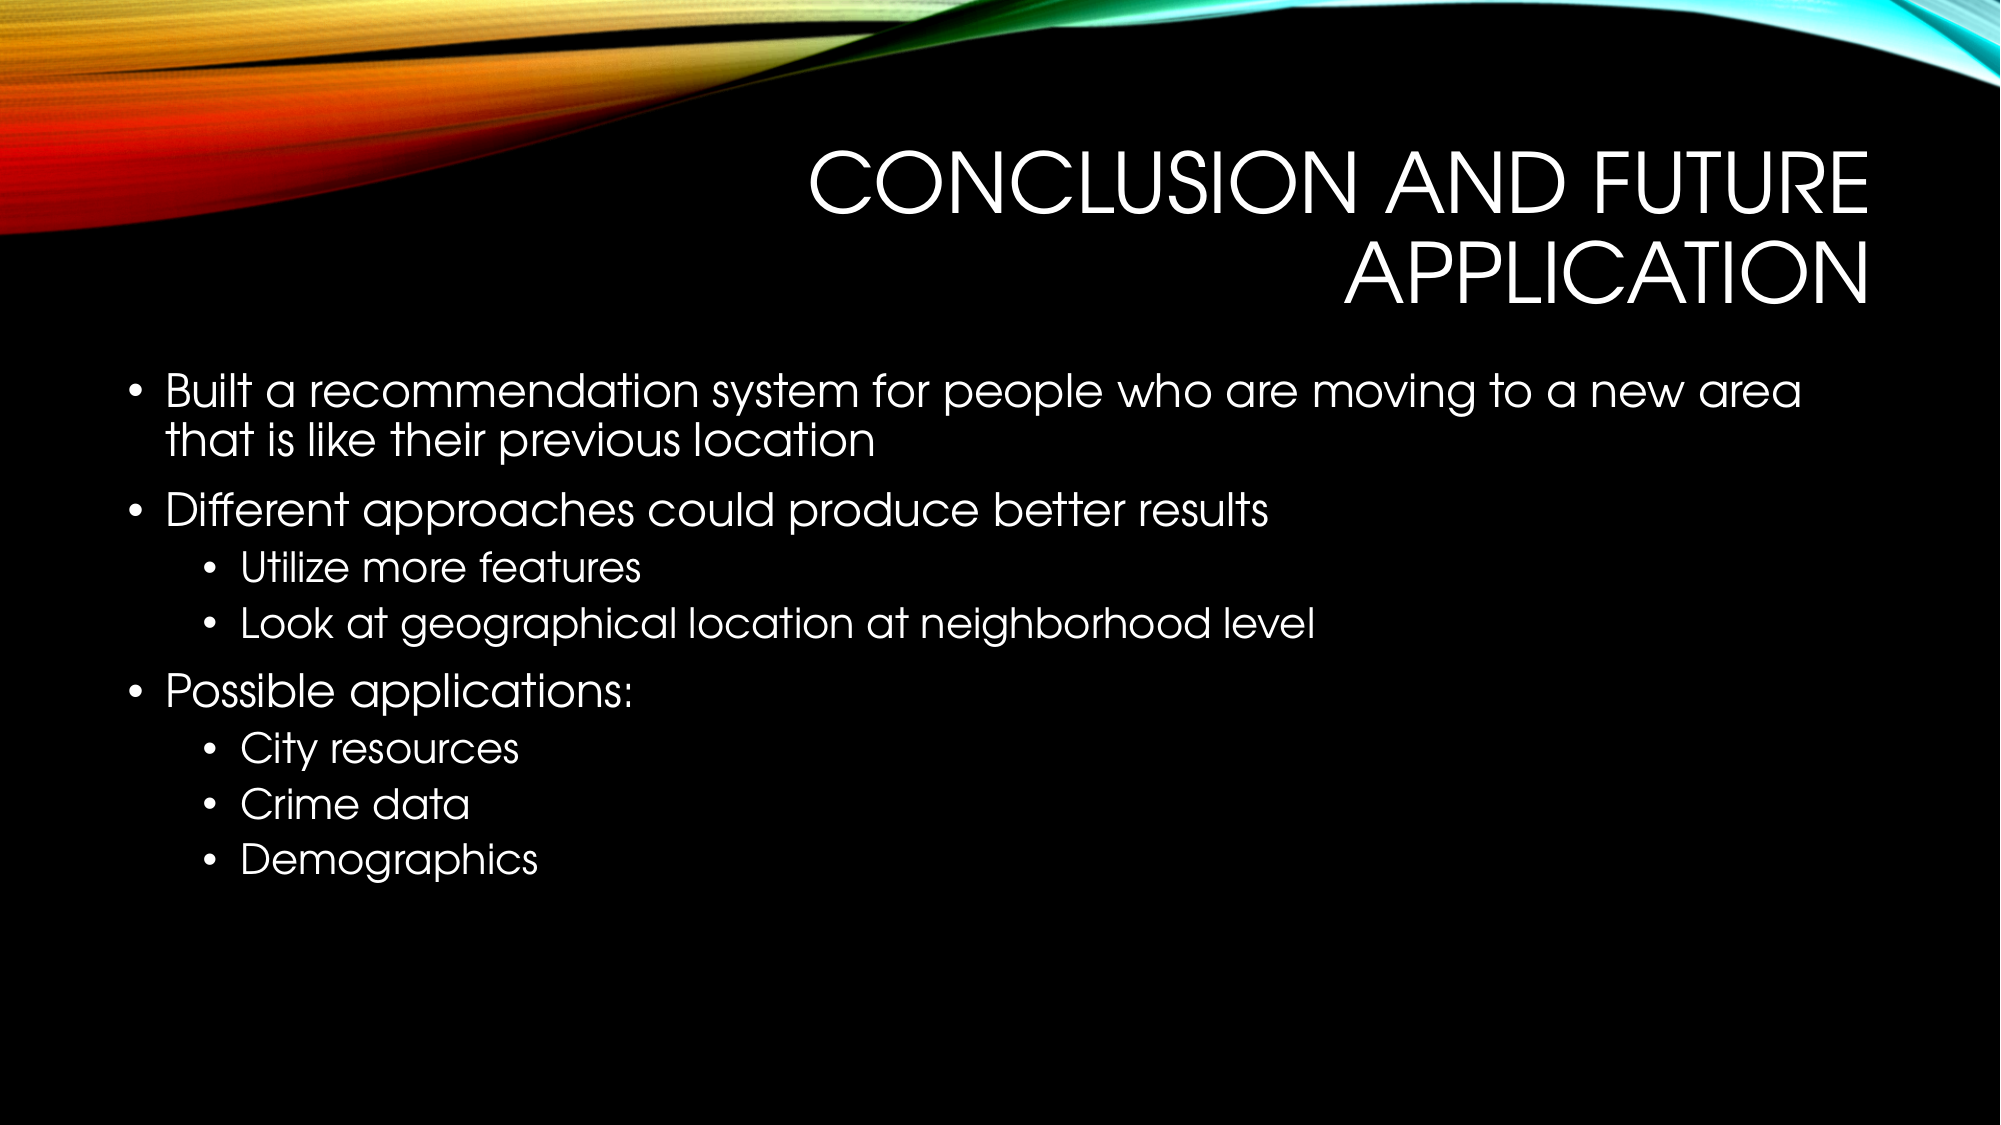

# Conclusion and future application
Built a recommendation system for people who are moving to a new area that is like their previous location
Different approaches could produce better results
Utilize more features
Look at geographical location at neighborhood level
Possible applications:
City resources
Crime data
Demographics